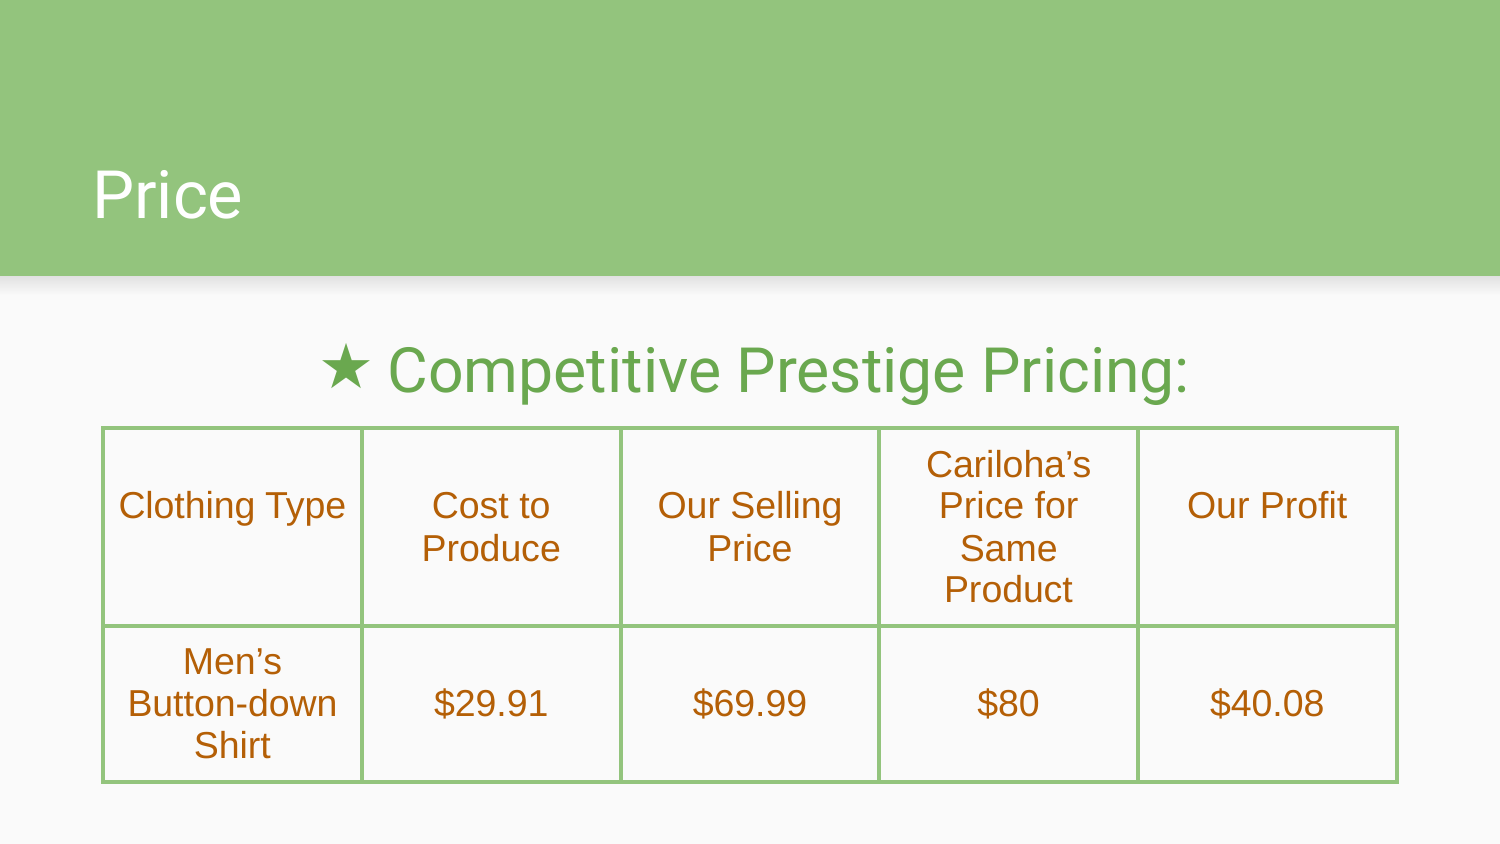

# Price
Competitive Prestige Pricing:

| Clothing Type | Cost to Produce | Our Selling Price | Cariloha’s Price for Same Product | Our Profit |
| --- | --- | --- | --- | --- |
| Men’s Button-down Shirt | $29.91 | $69.99 | $80 | $40.08 |